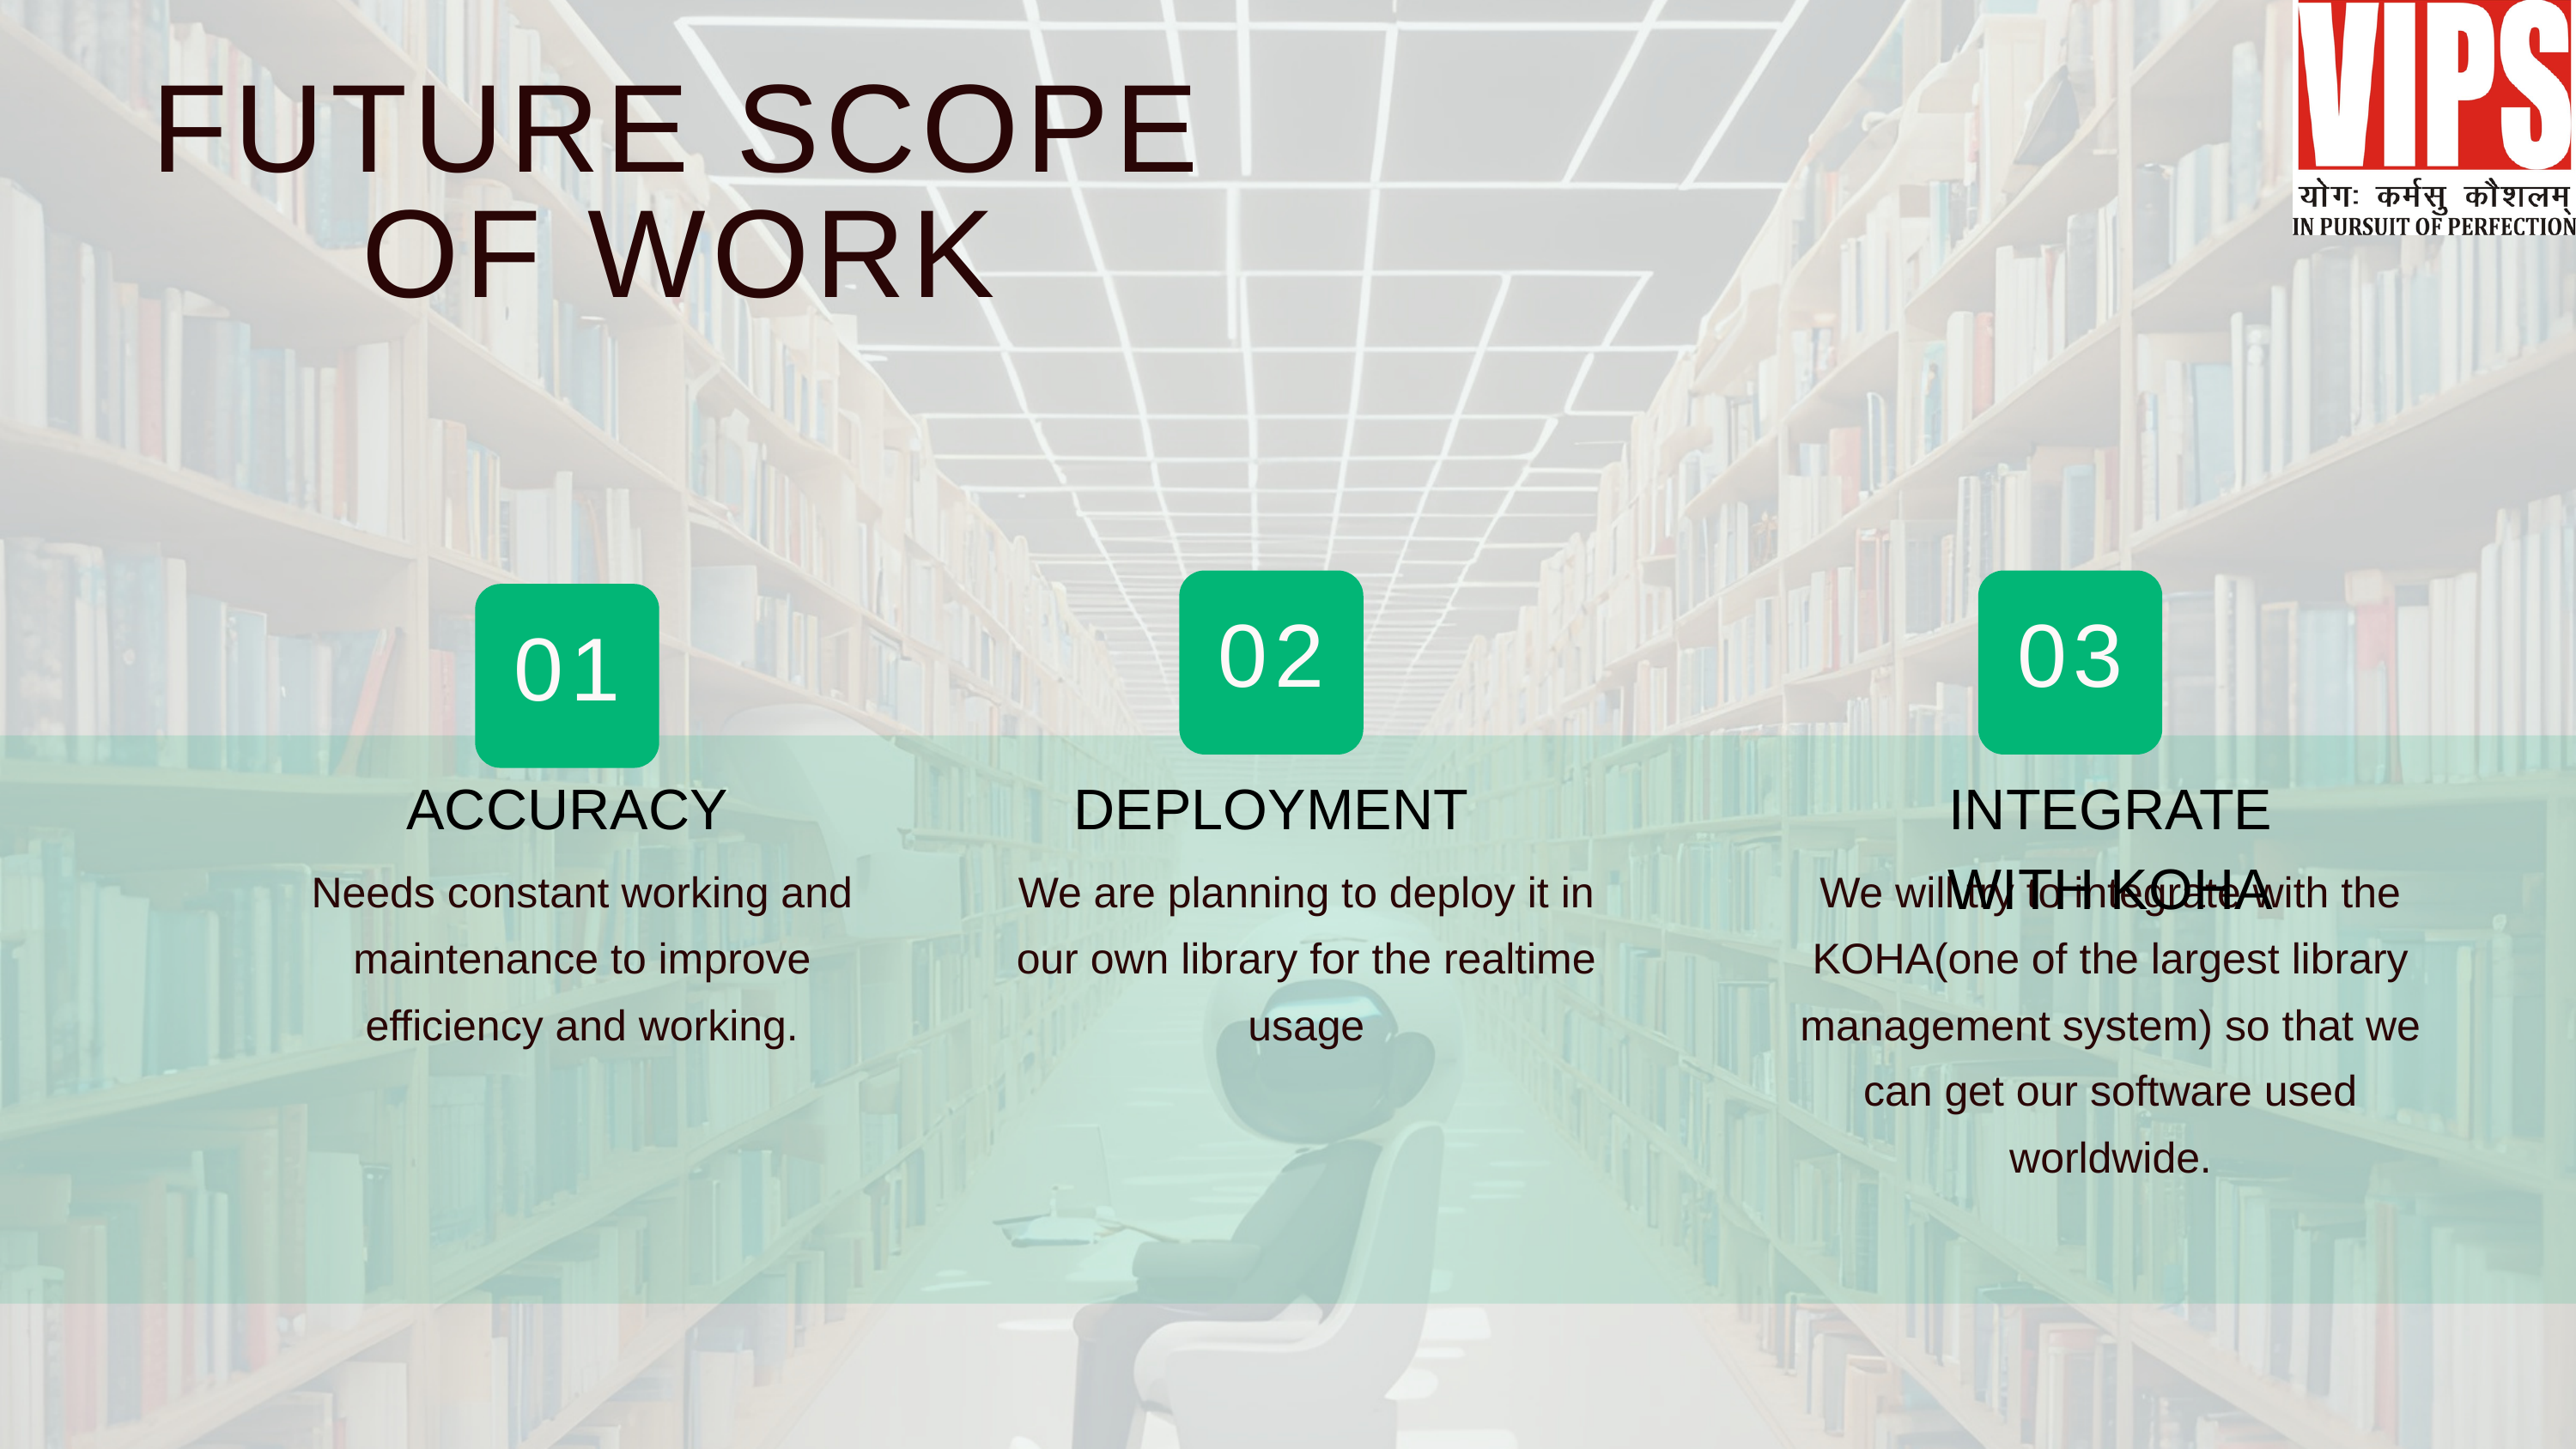

FUTURE SCOPE OF WORK

02

03

01

ACCURACY
DEPLOYMENT
INTEGRATE WITH KOHA
Needs constant working and maintenance to improve efficiency and working.
We are planning to deploy it in our own library for the realtime usage
We will try to integrate with the KOHA(one of the largest library management system) so that we can get our software used worldwide.